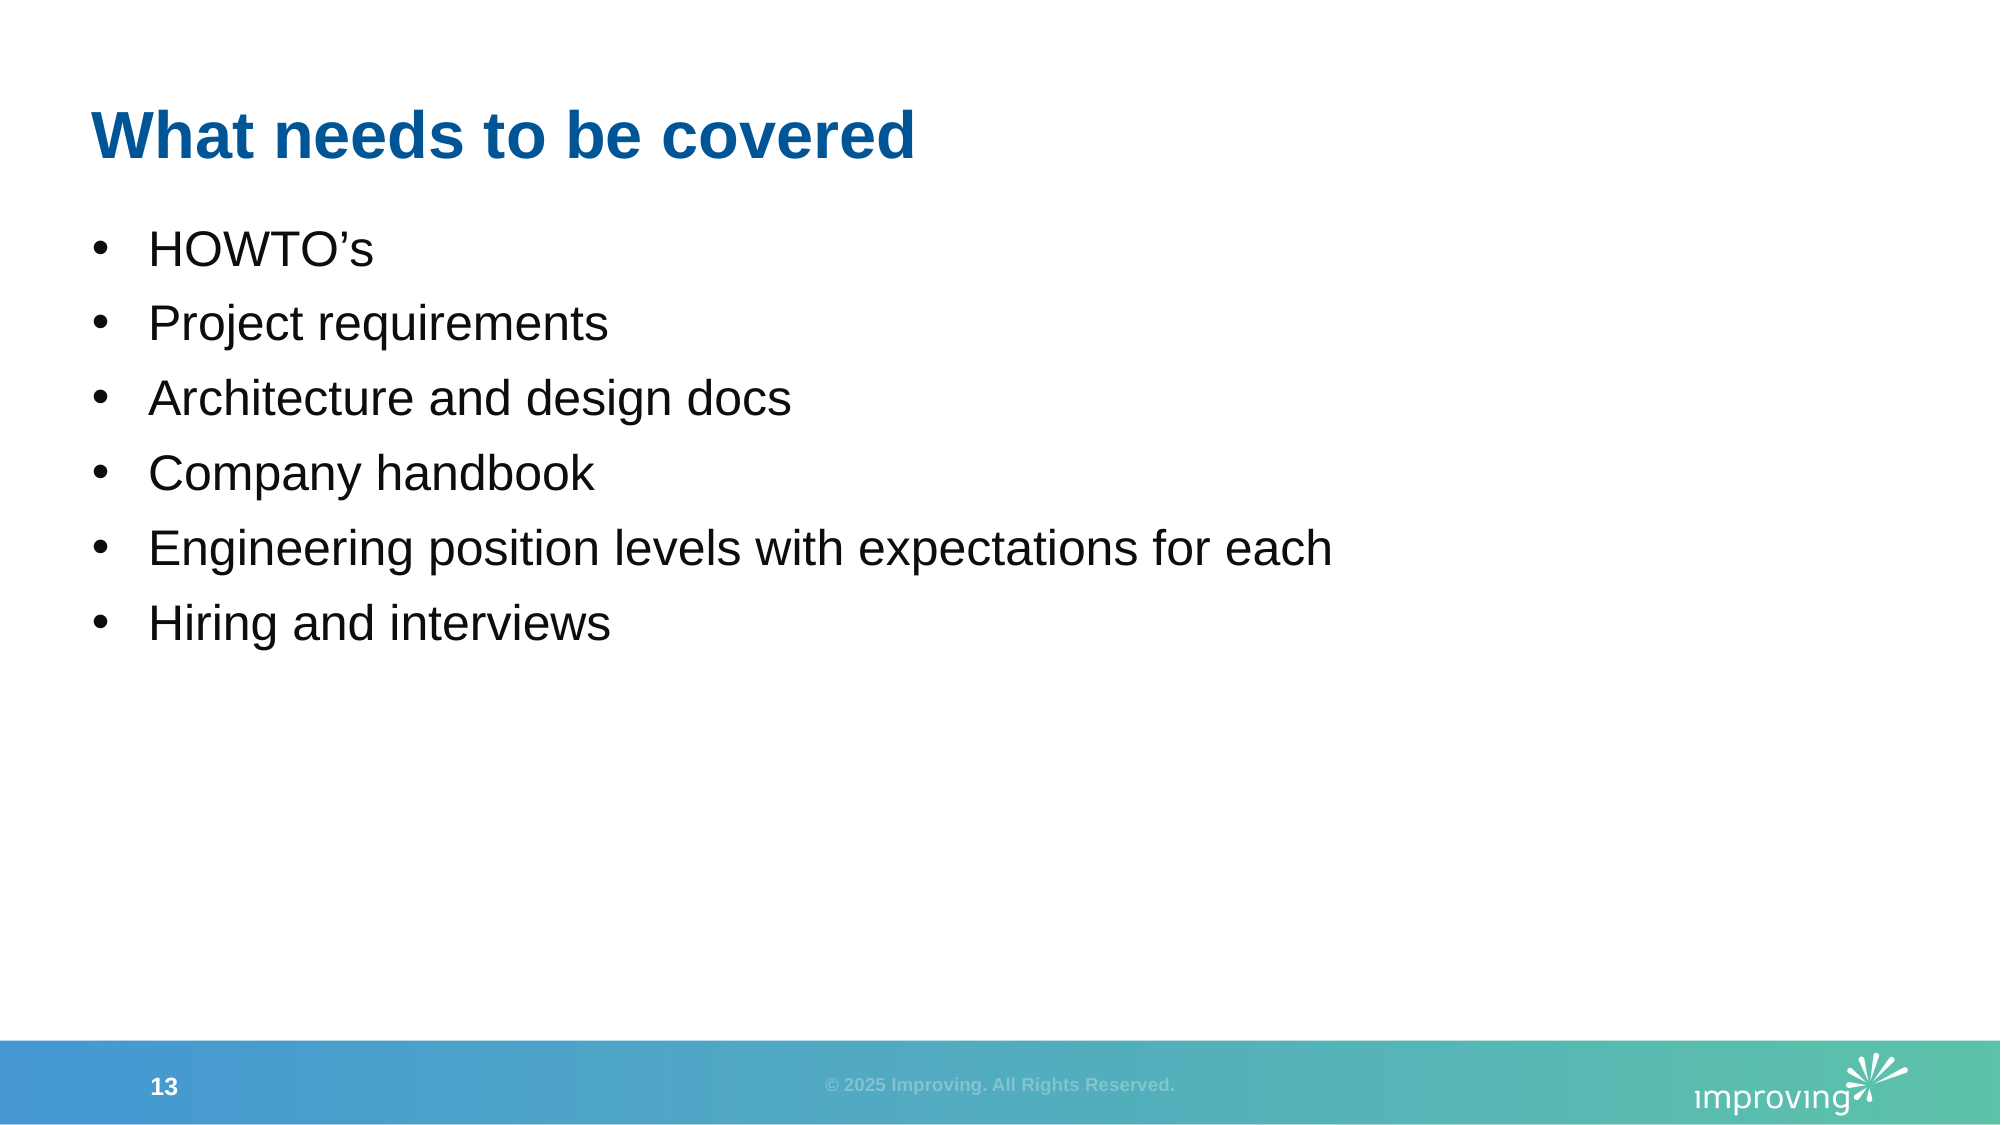

# What needs to be covered
HOWTO’s
Project requirements
Architecture and design docs
Company handbook
Engineering position levels with expectations for each
Hiring and interviews